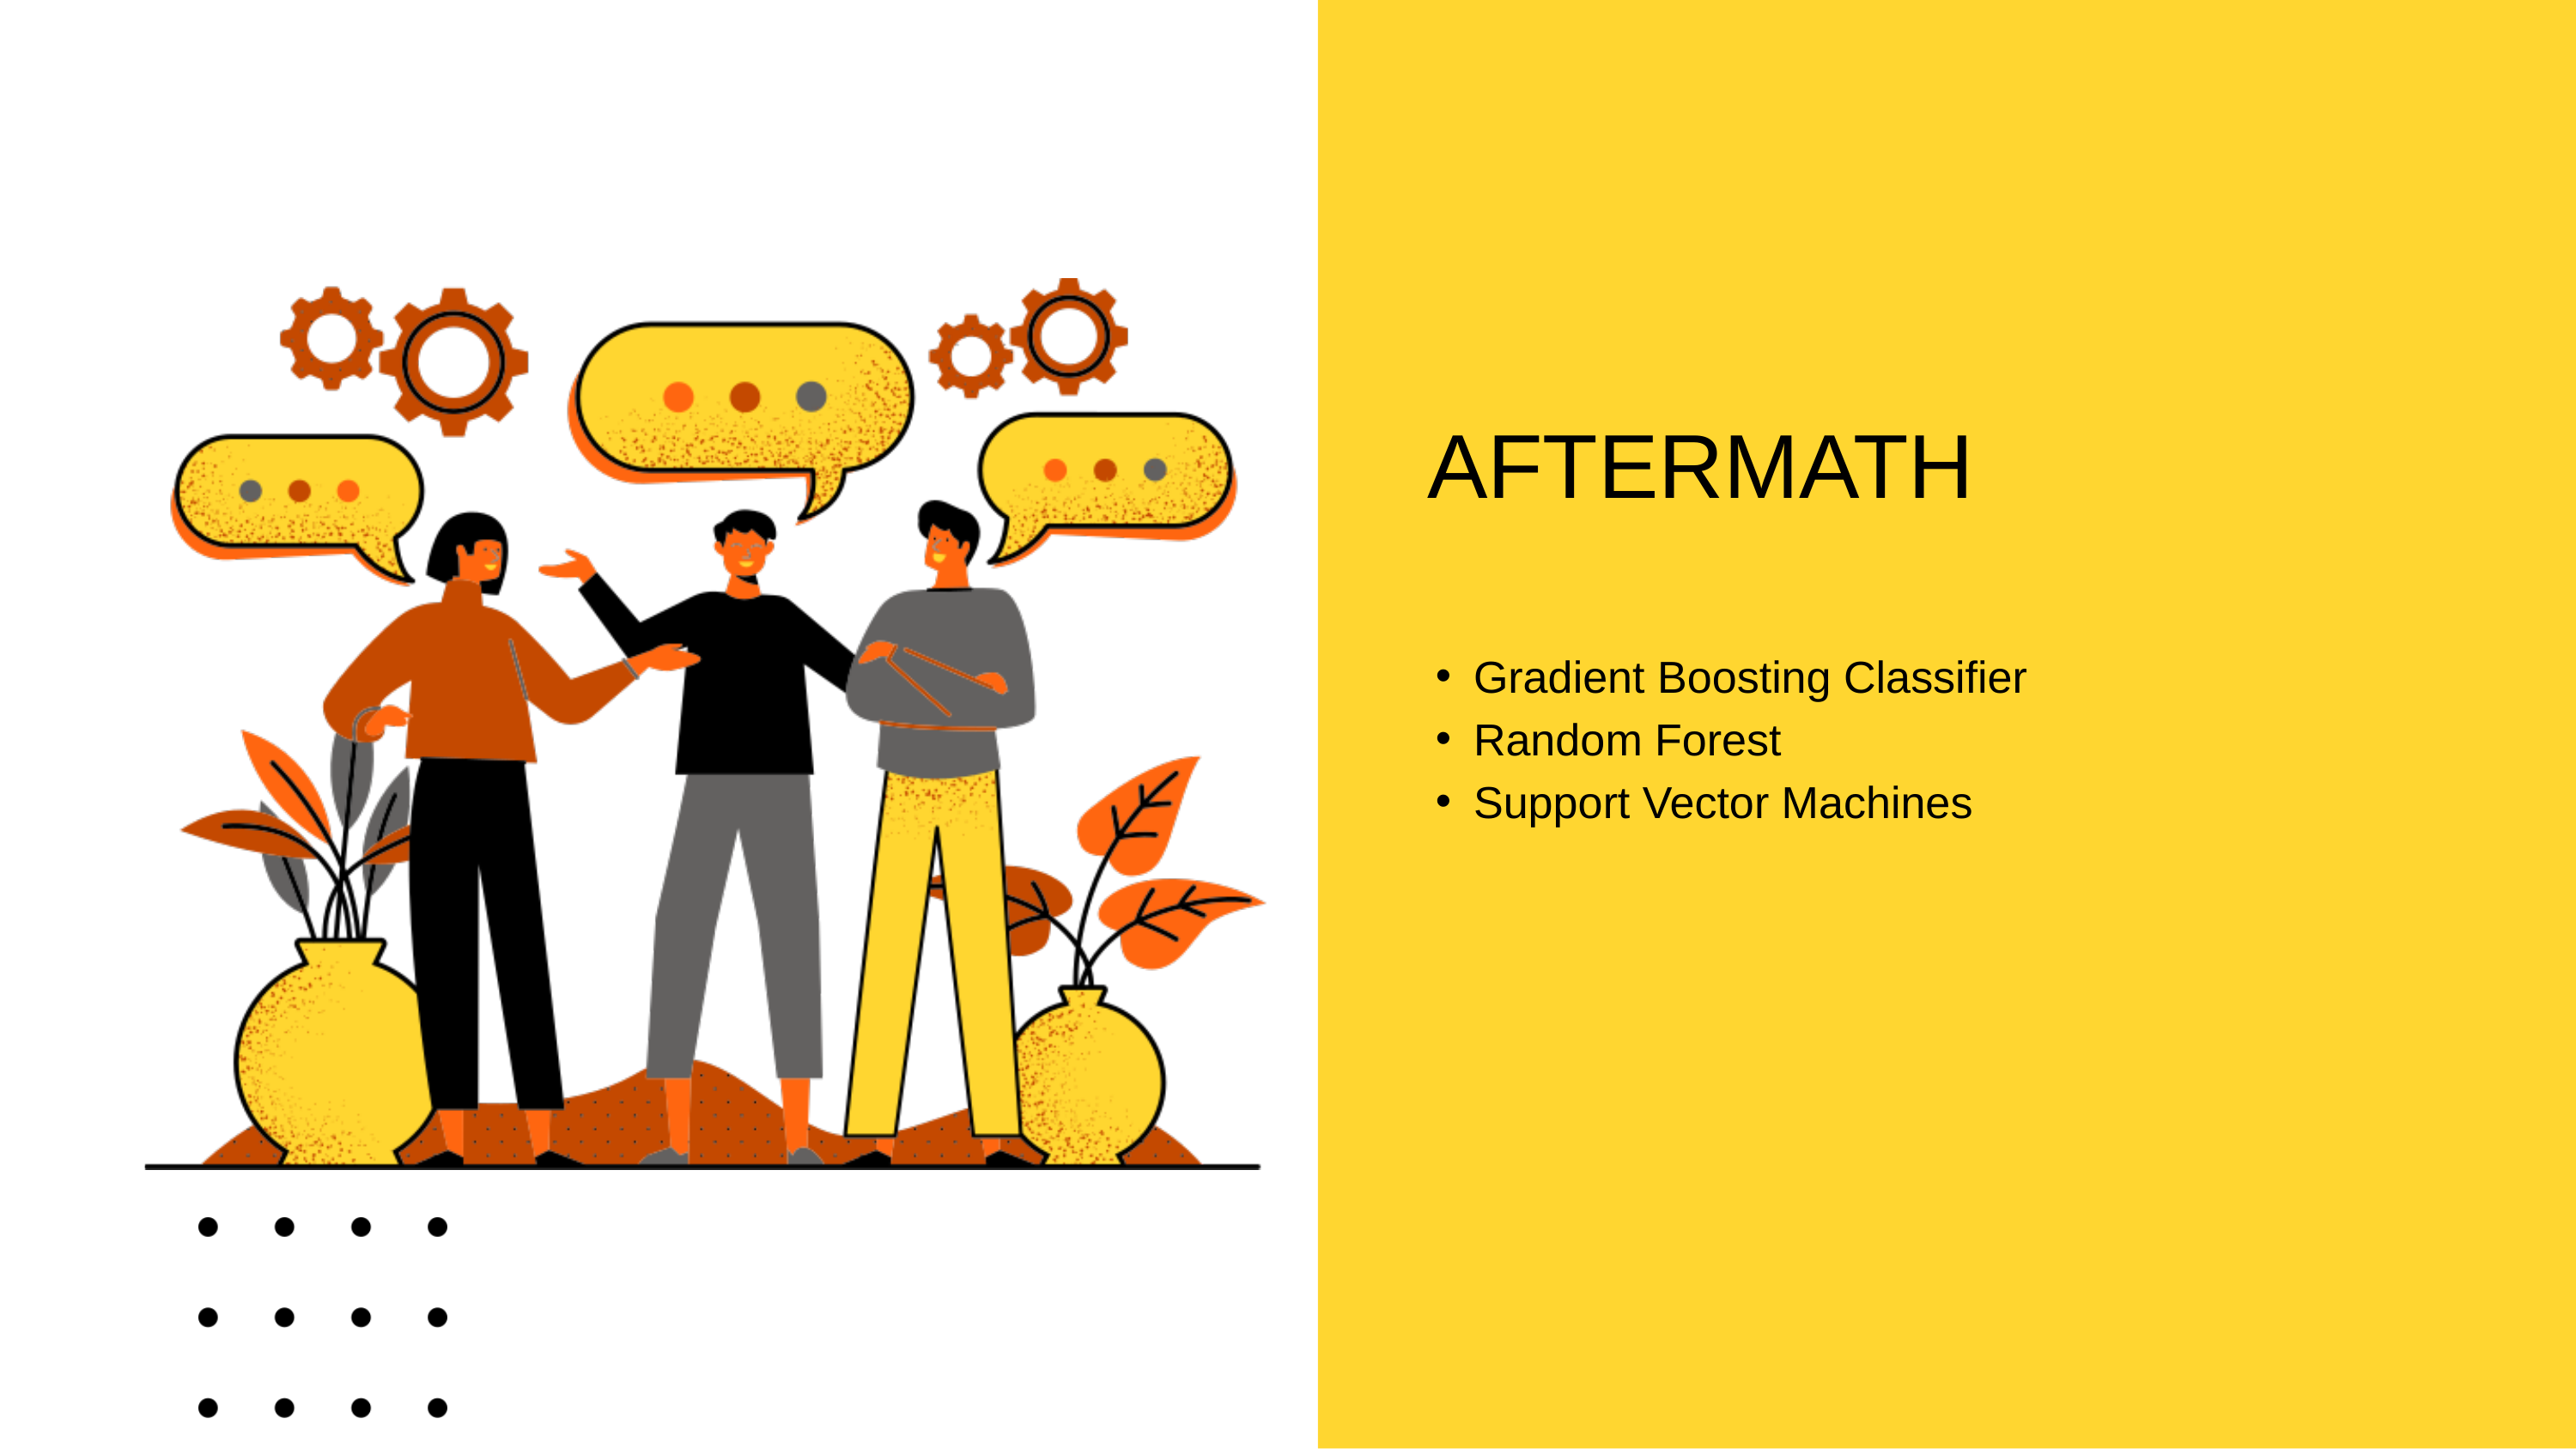

AFTERMATH
Gradient Boosting Classifier
Random Forest
Support Vector Machines